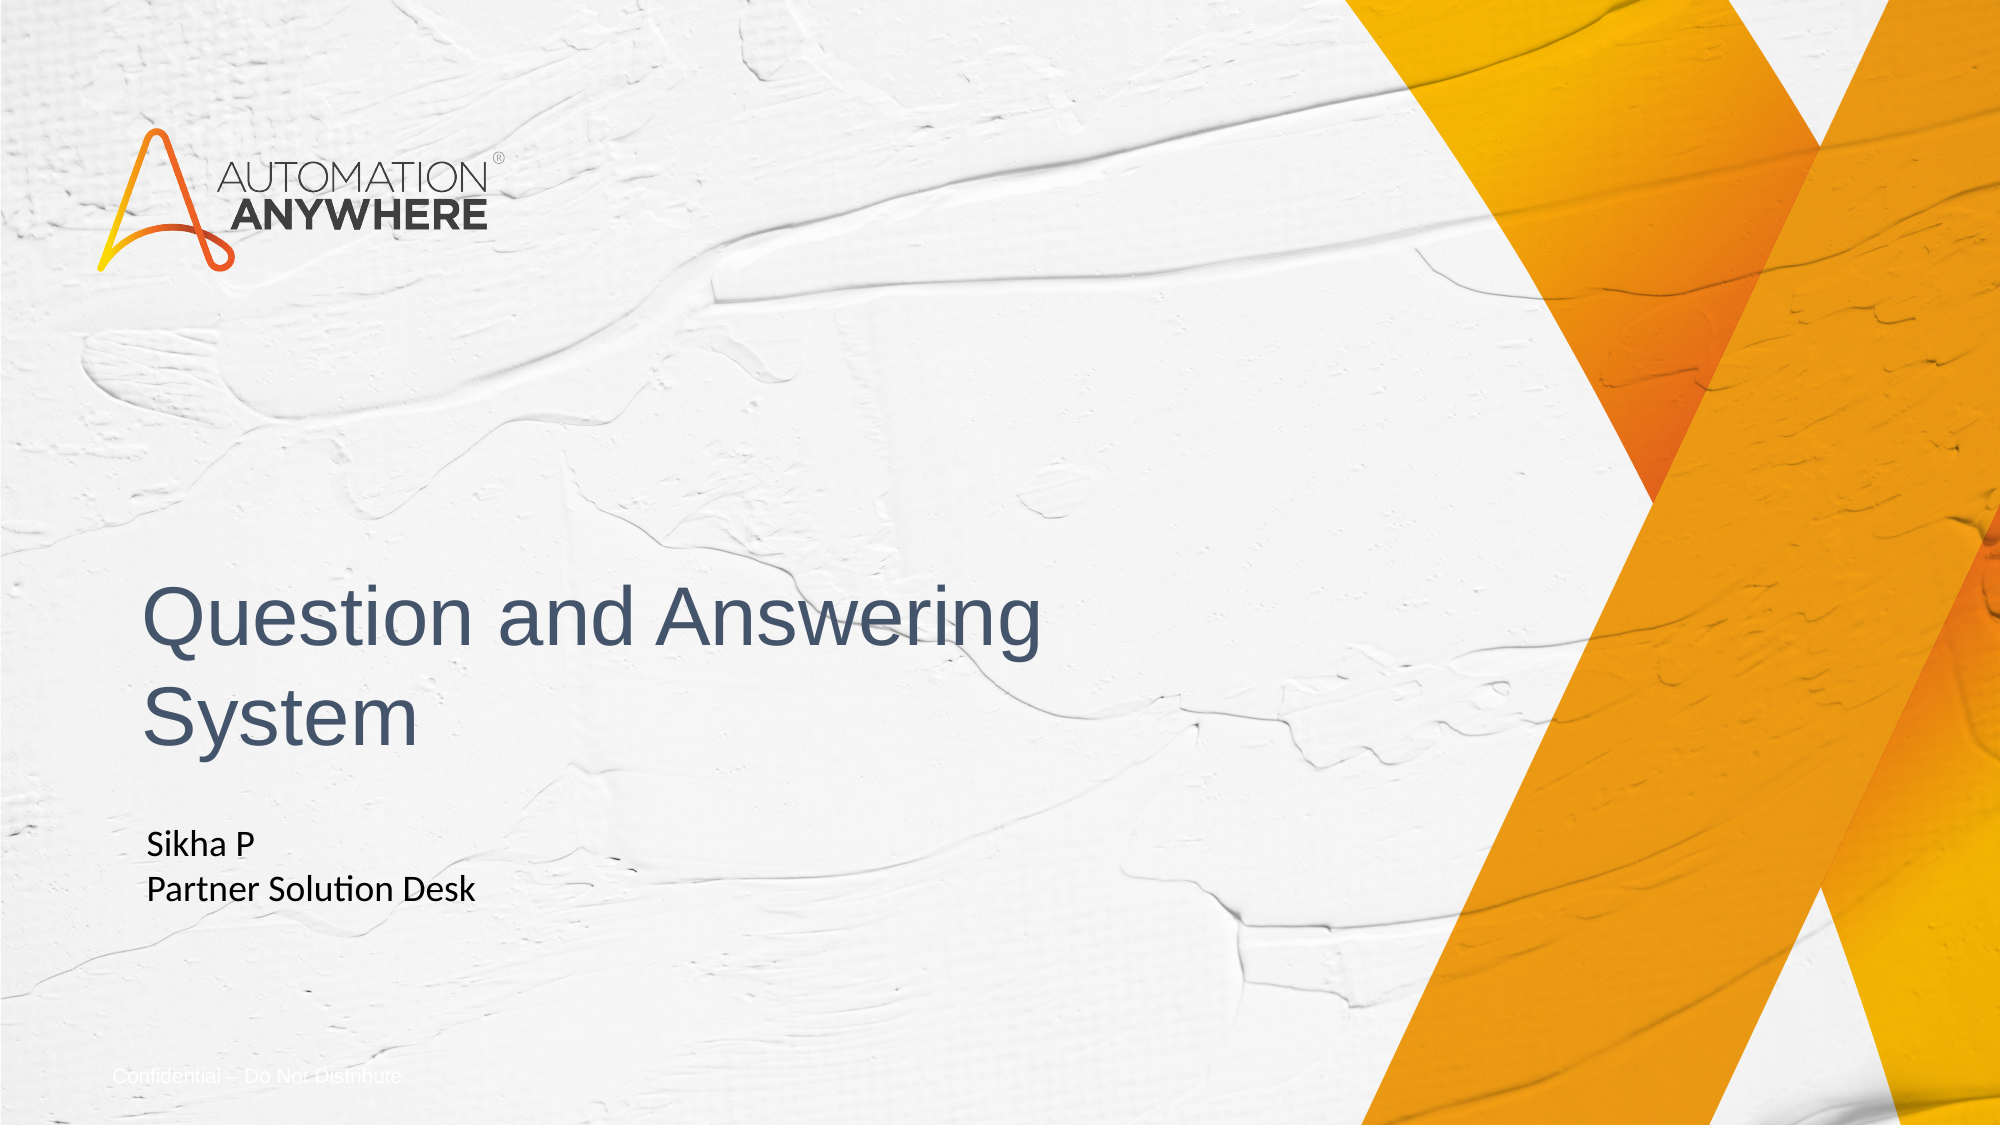

Question and Answering System
Sikha P
Partner Solution Desk